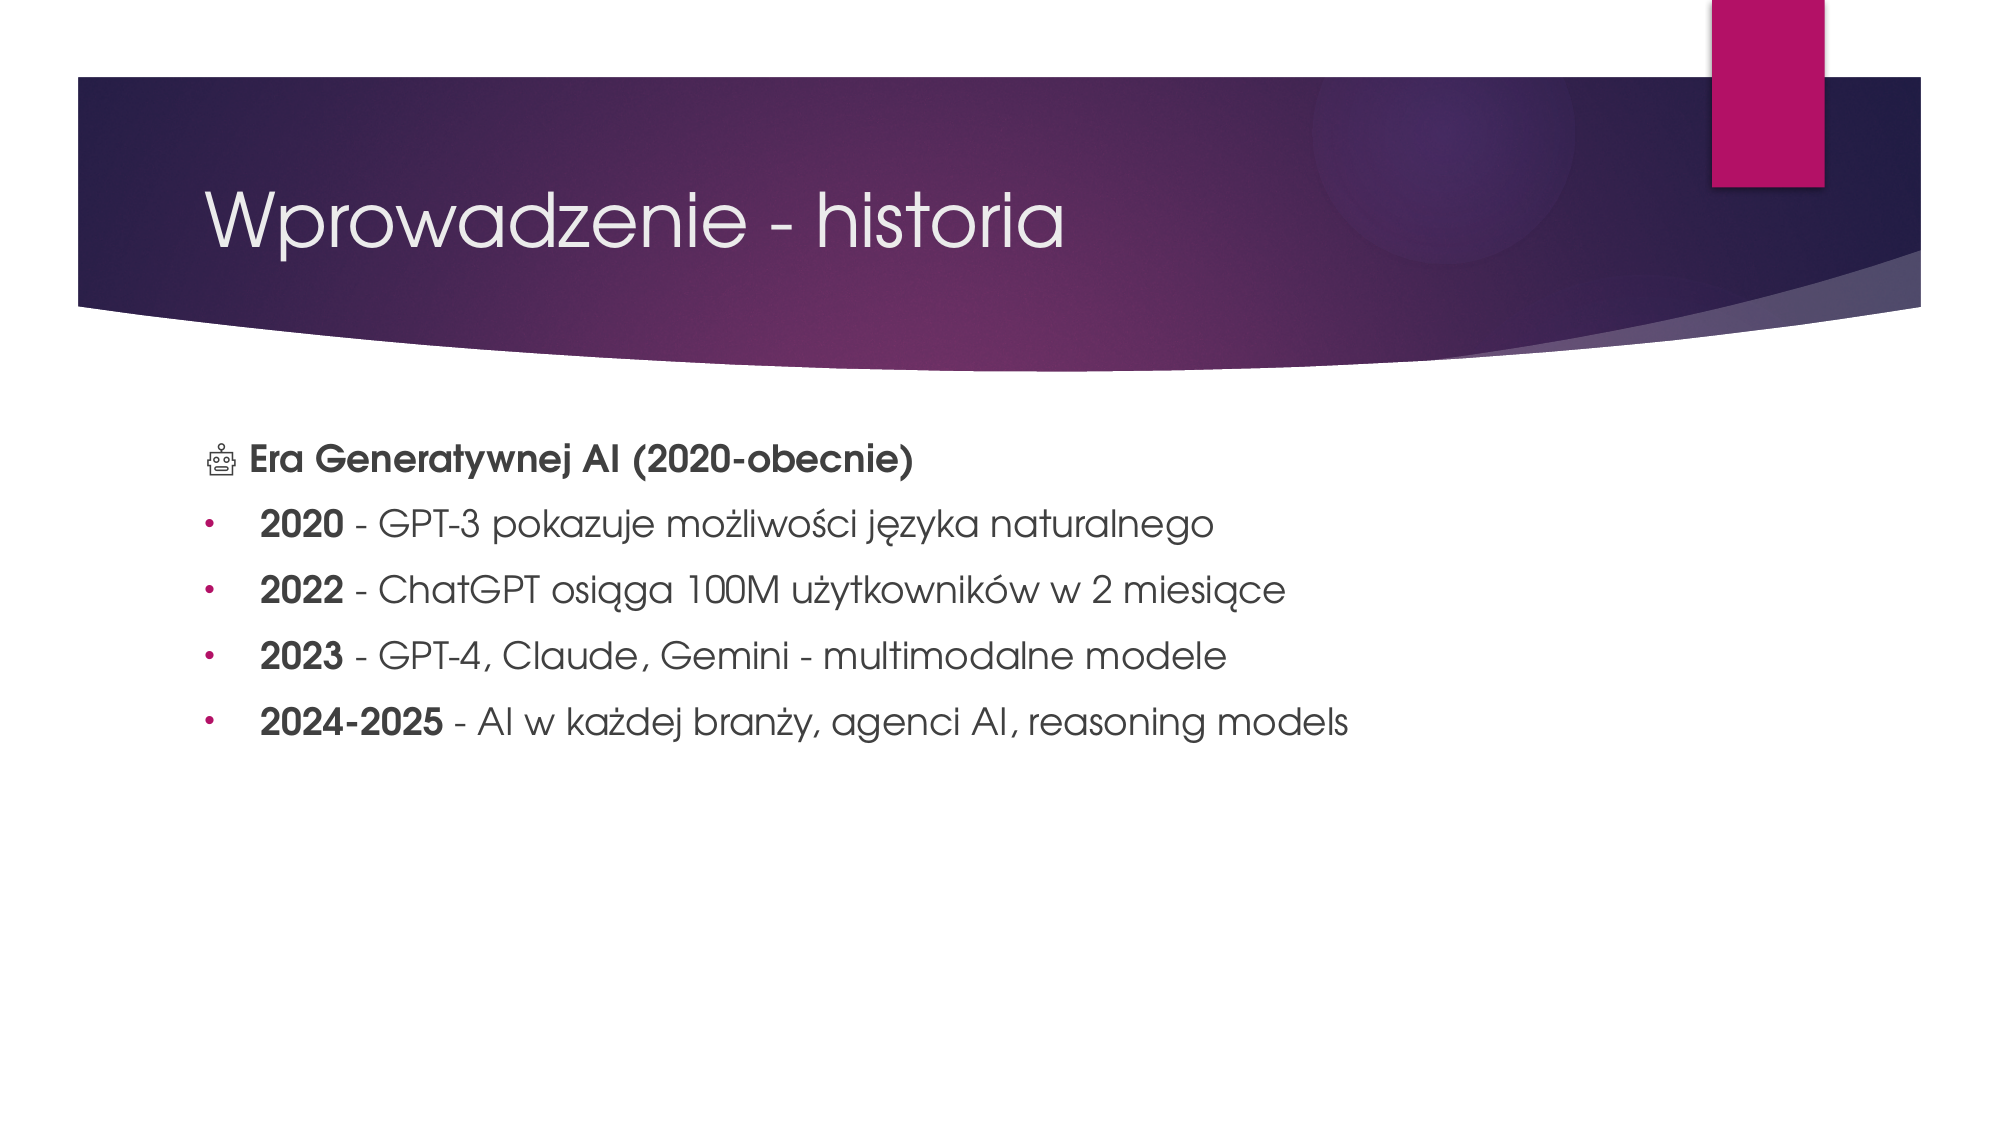

# Wprowadzenie - historia
🤖 Era Generatywnej AI (2020-obecnie)
2020 - GPT-3 pokazuje możliwości języka naturalnego
2022 - ChatGPT osiąga 100M użytkowników w 2 miesiące
2023 - GPT-4, Claude, Gemini - multimodalne modele
2024-2025 - AI w każdej branży, agenci AI, reasoning models